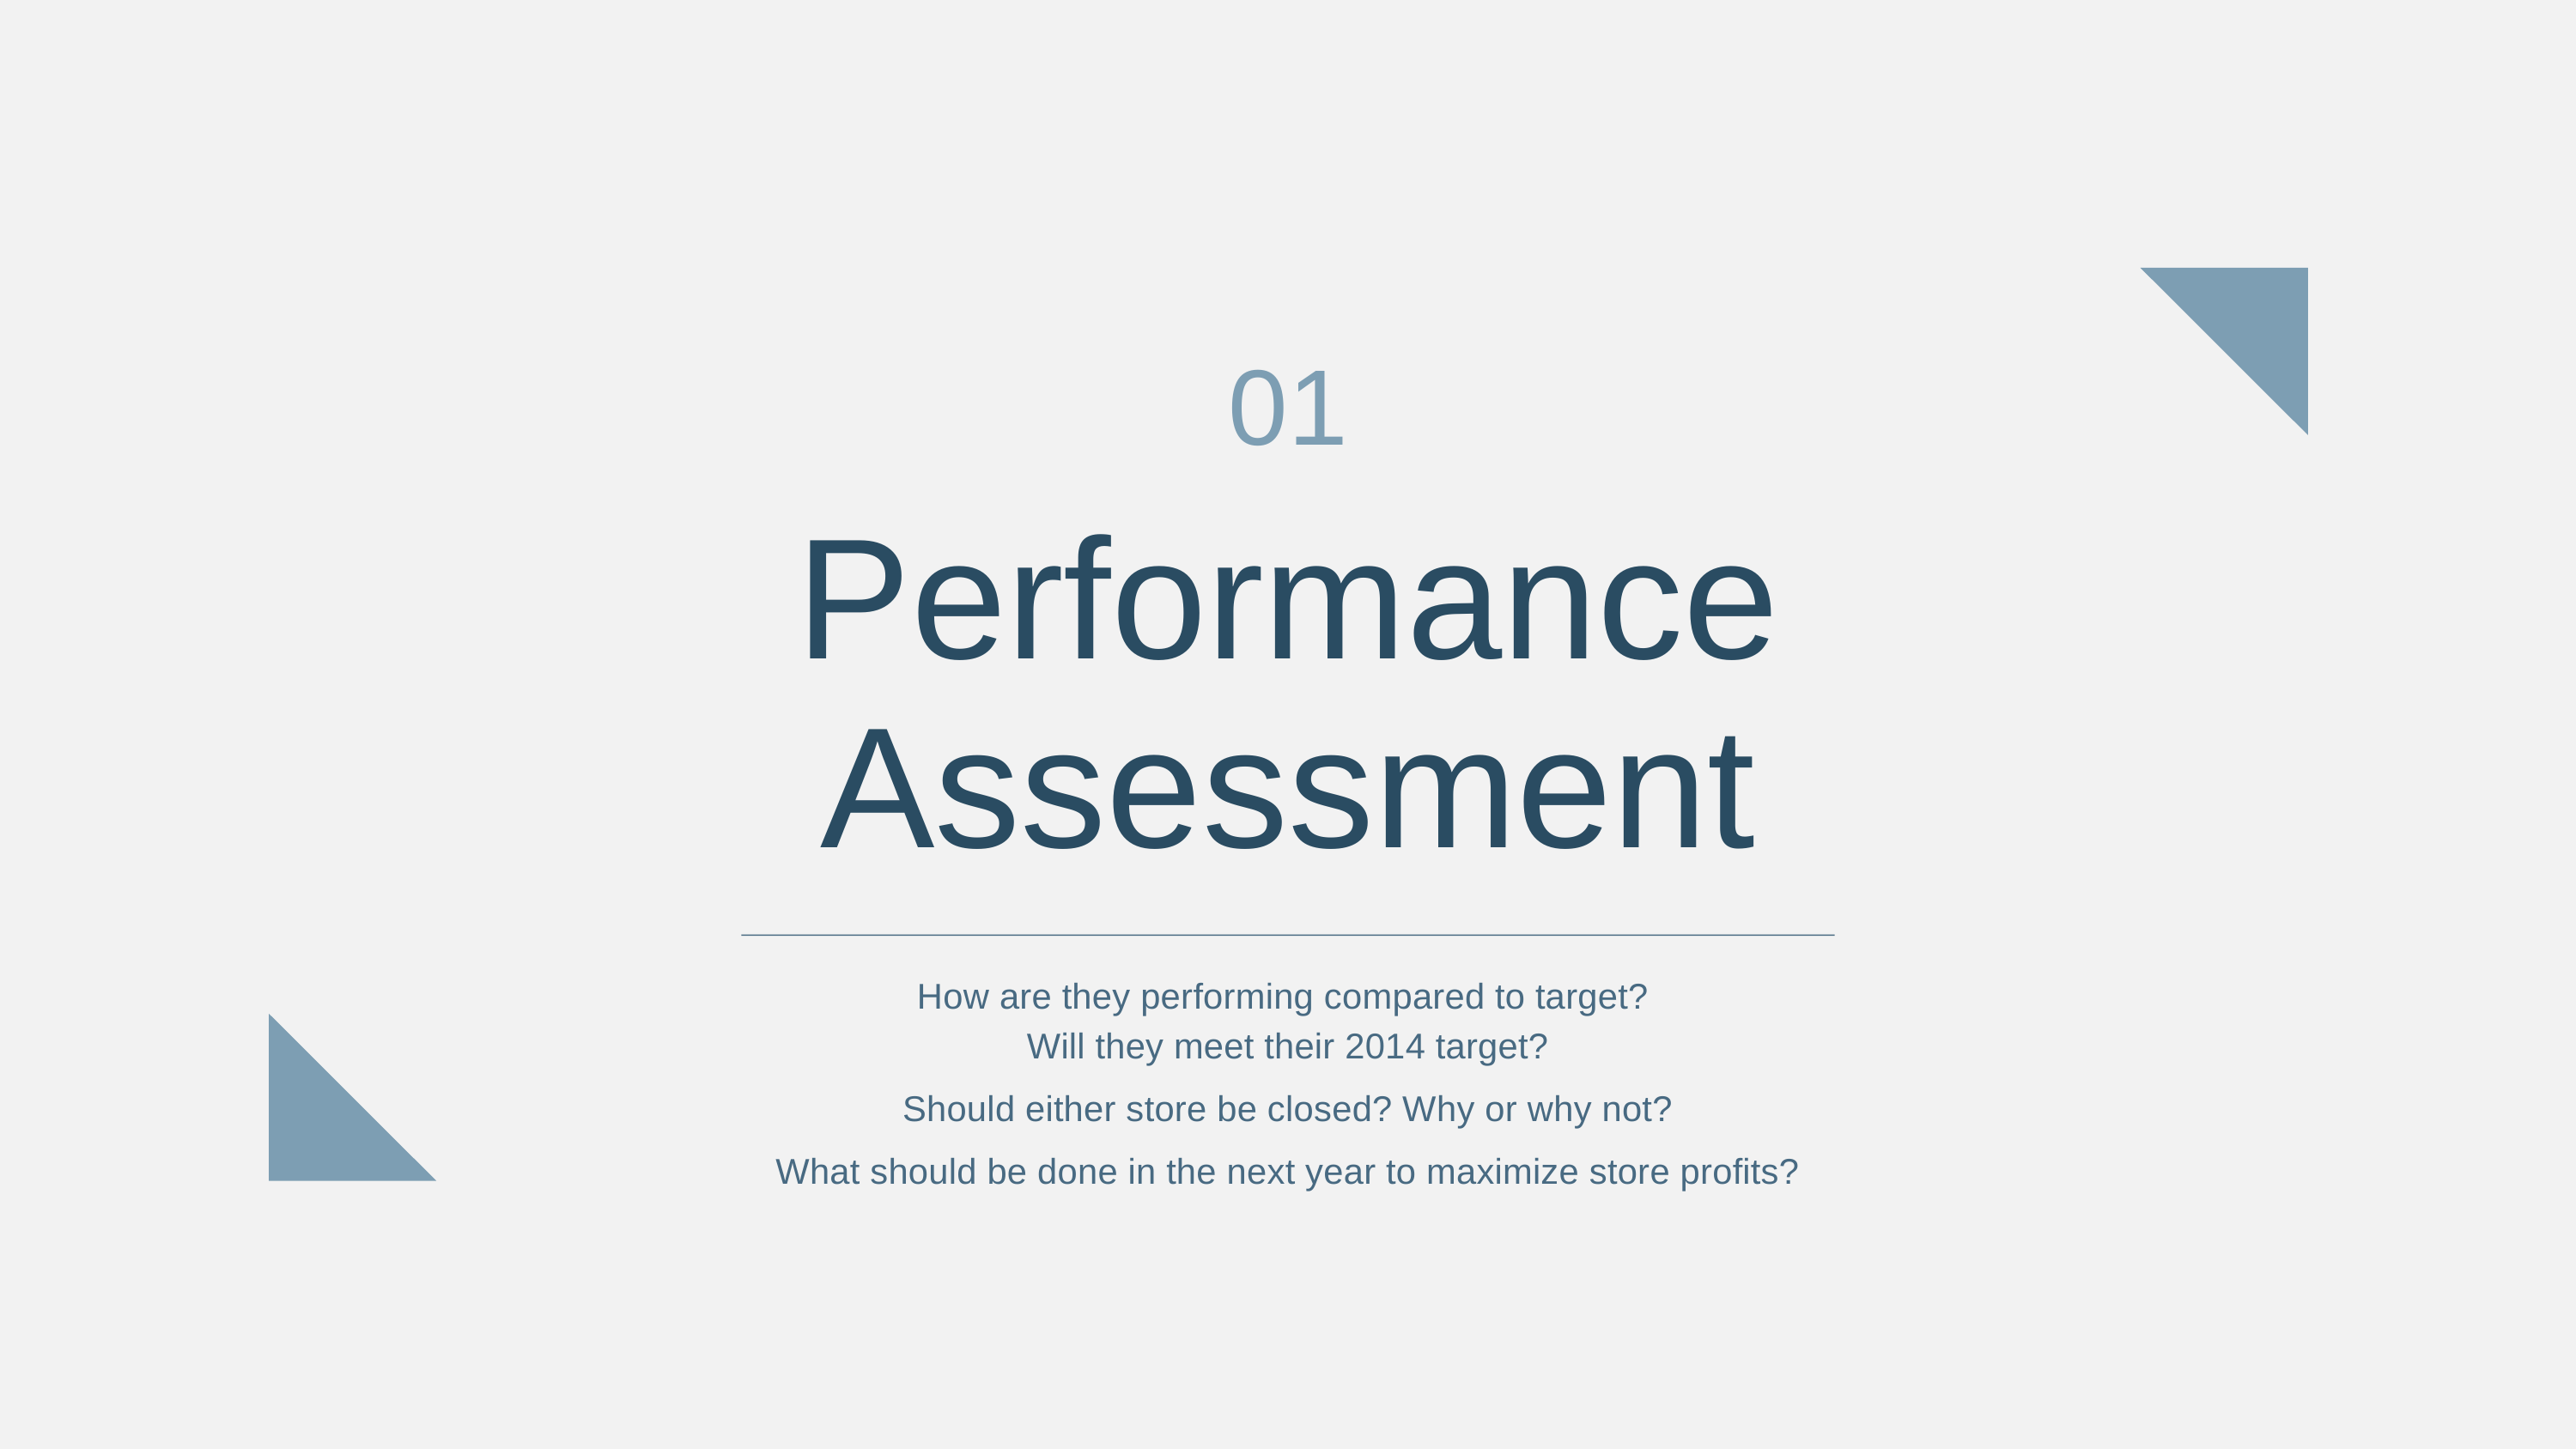

01
Performance Assessment

How are they performing compared to target?
Will they meet their 2014 target?

Should either store be closed? Why or why not?

What should be done in the next year to maximize store profits?